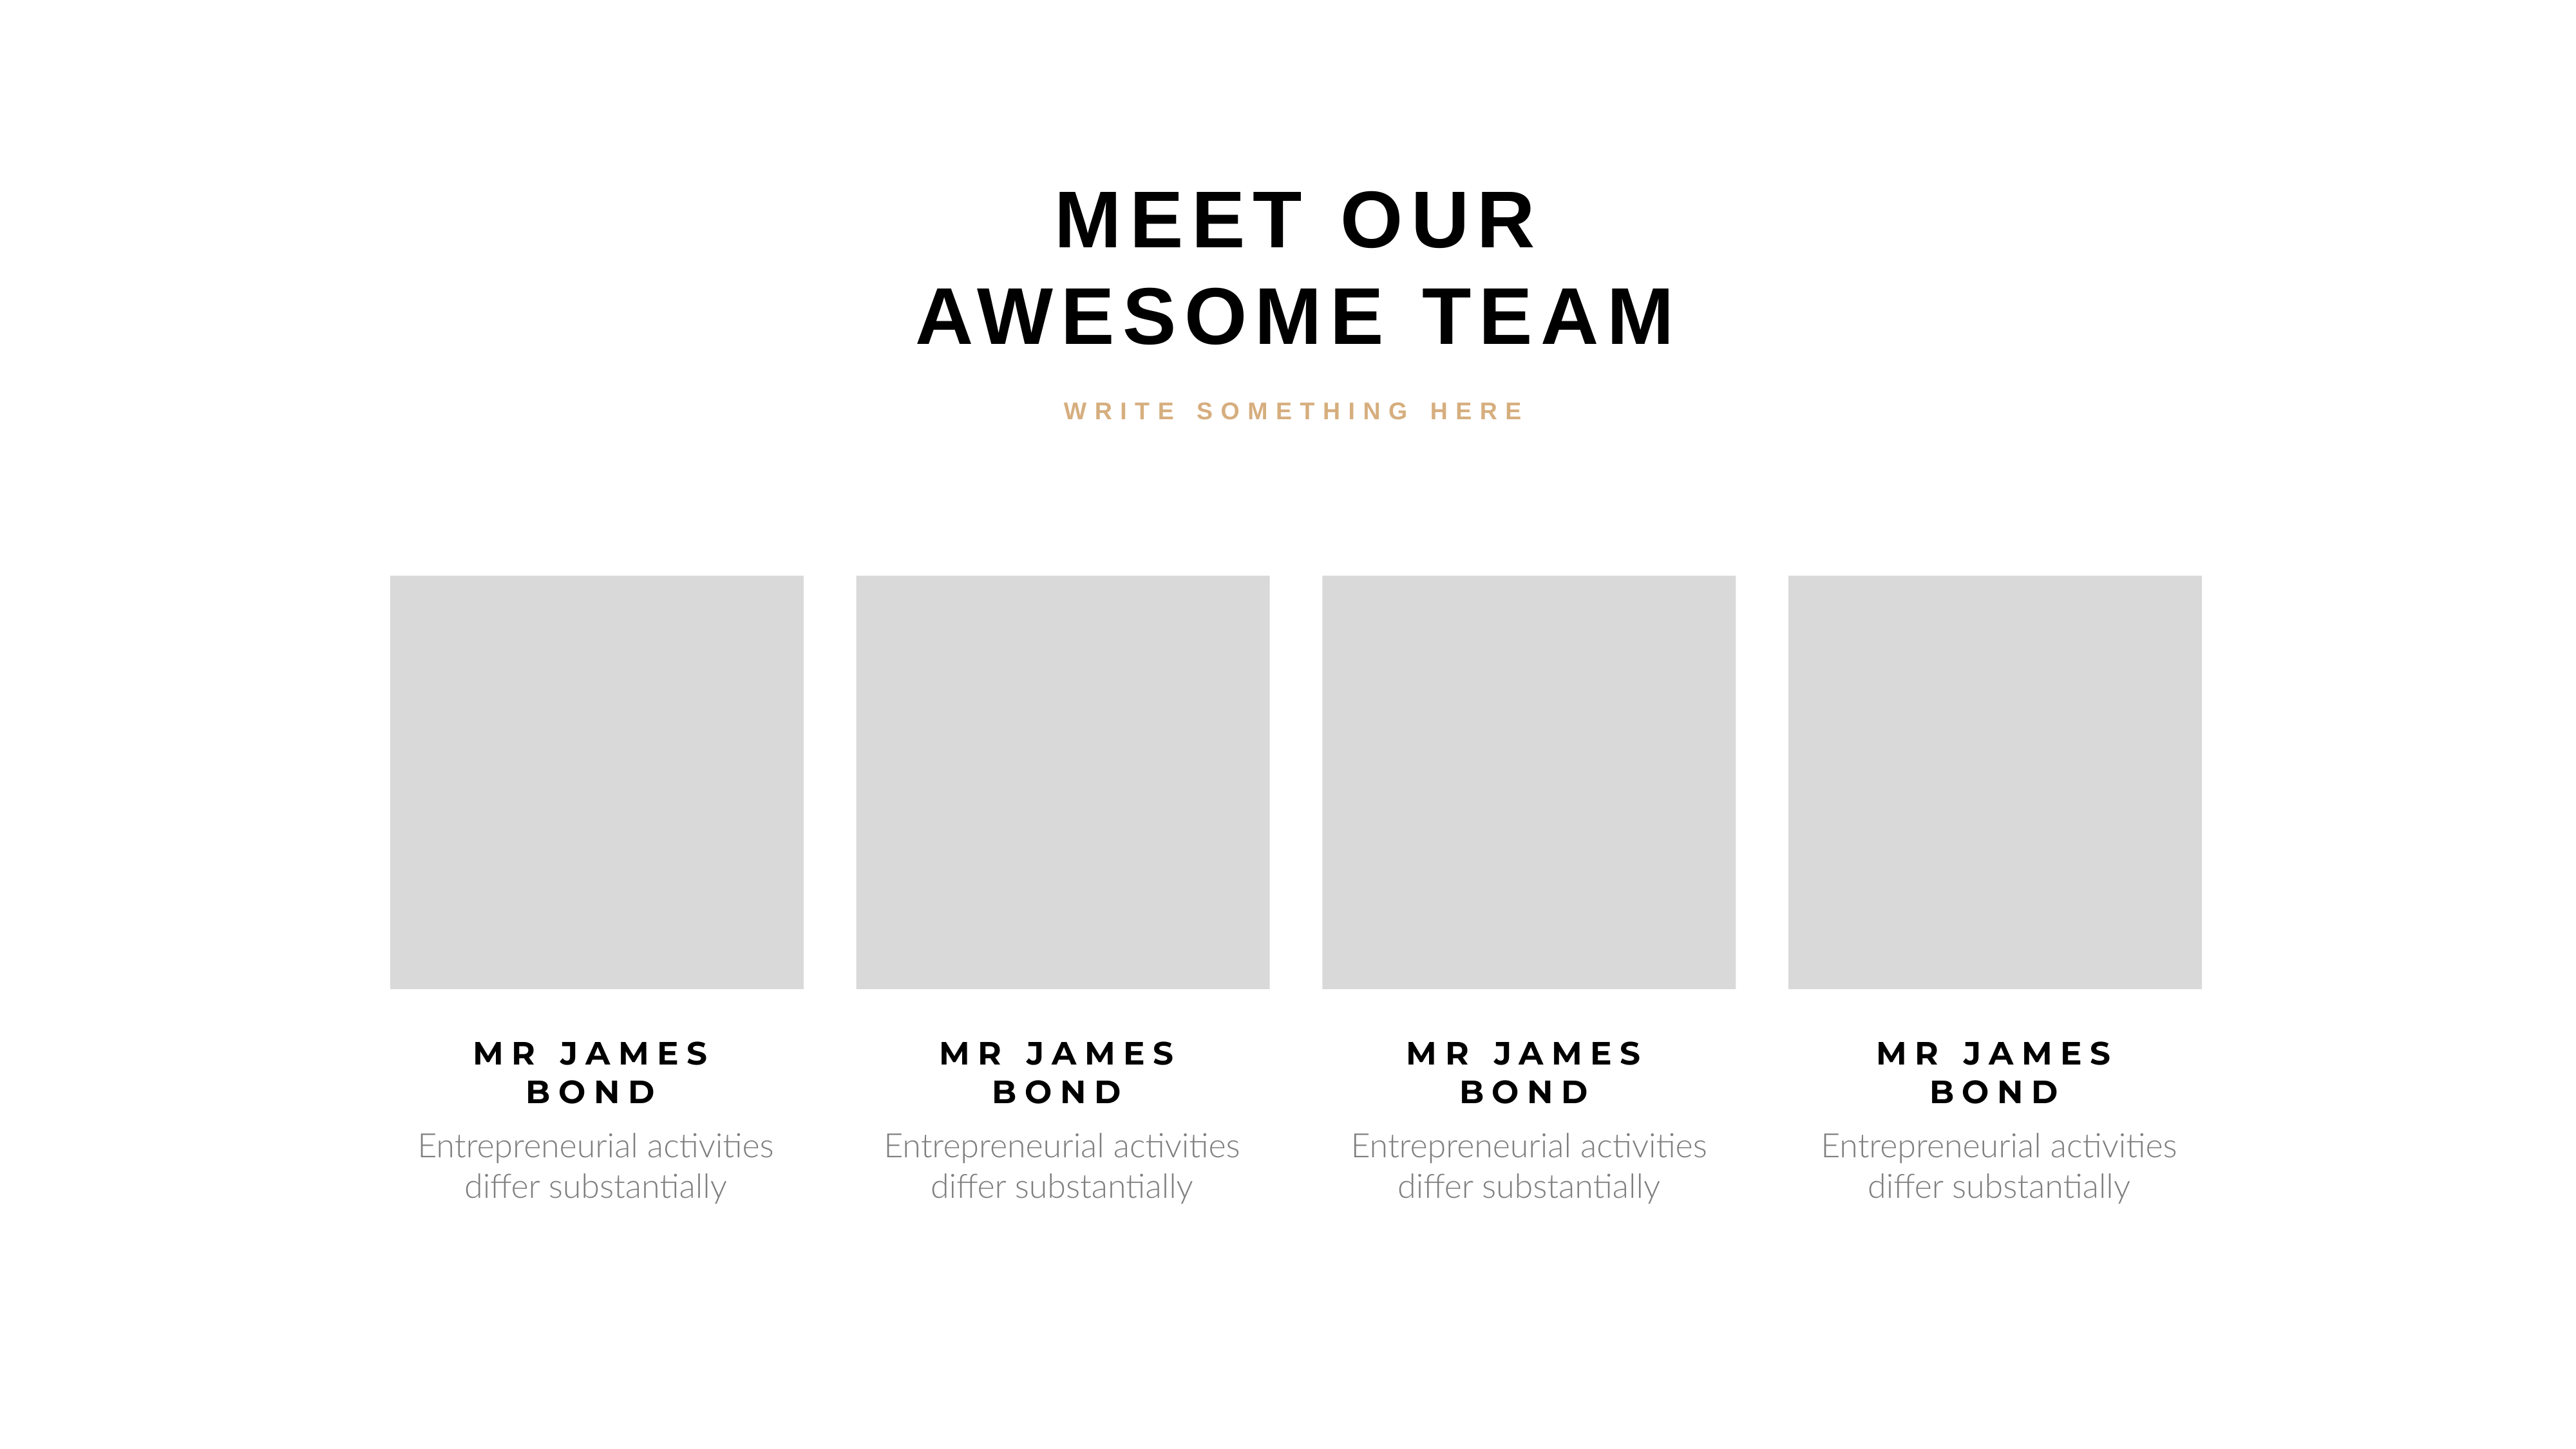

MEET OUR
AWESOME TEAM
WRITE SOMETHING HERE

MR JAMES
BOND
MR JAMES
BOND
MR JAMES
BOND
MR JAMES
BOND
Entrepreneurial activities differ substantially
Entrepreneurial activities differ substantially
Entrepreneurial activities differ substantially
Entrepreneurial activities differ substantially